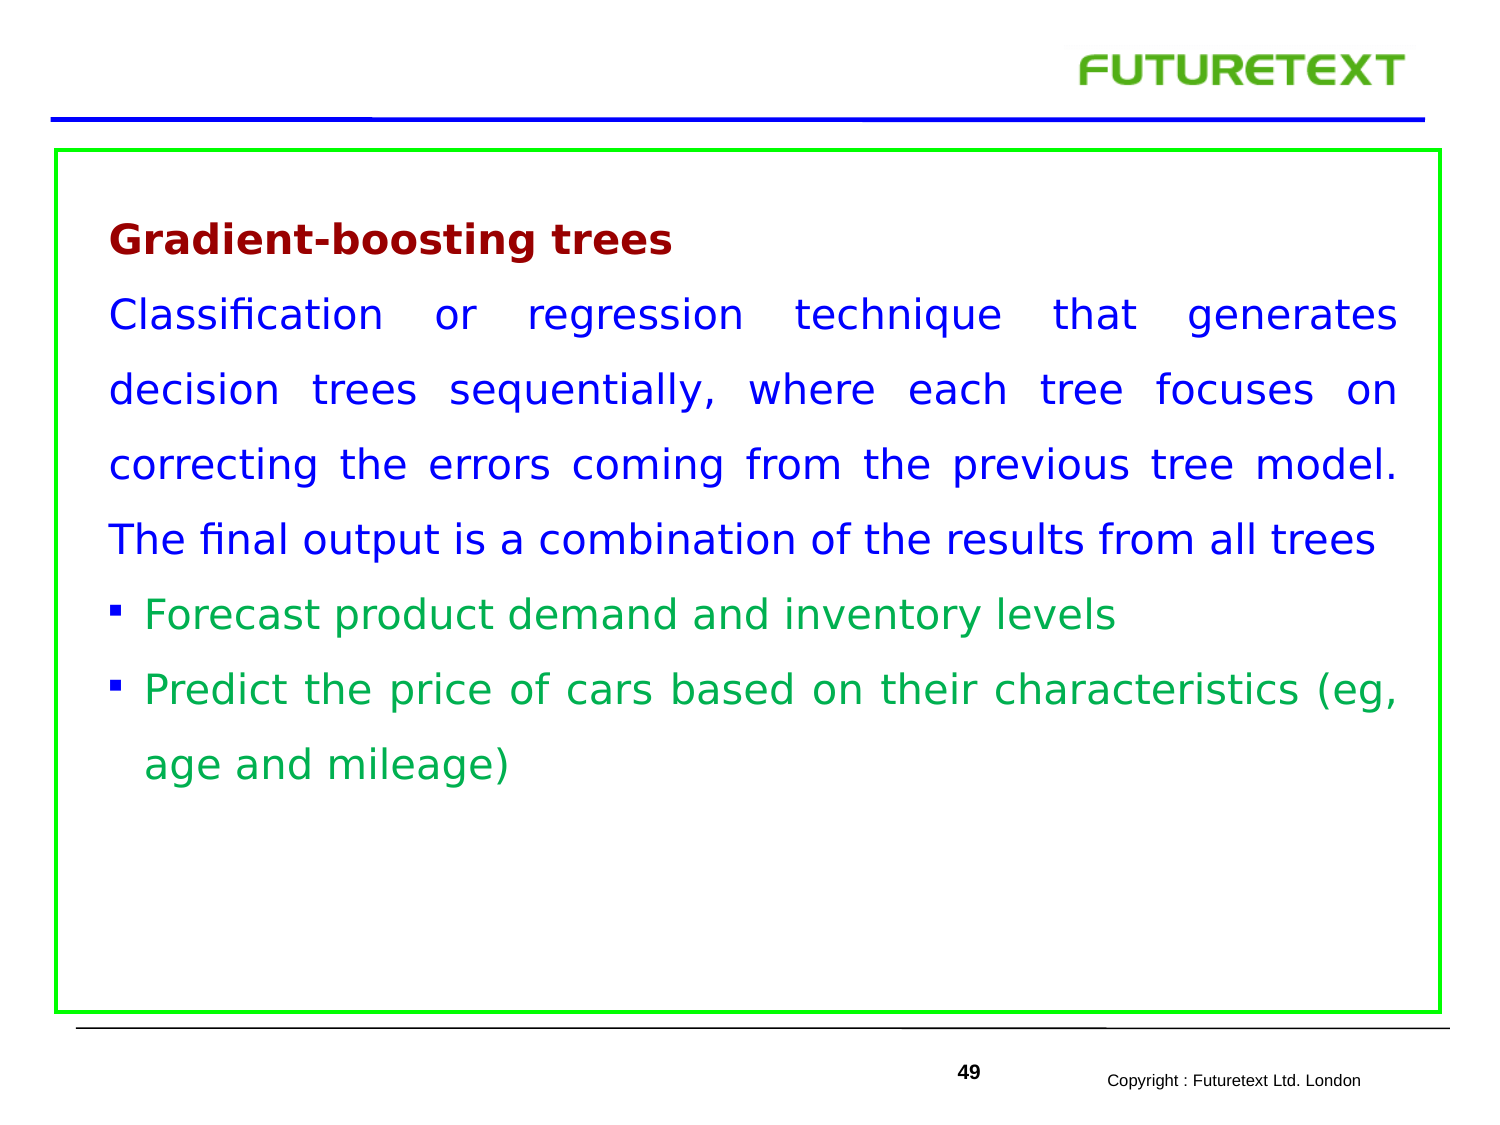

Gradient-boosting trees
Classification or regression technique that generates decision trees sequentially, where each tree focuses on correcting the errors coming from the previous tree model. The final output is a combination of the results from all trees
Forecast product demand and inventory levels
Predict the price of cars based on their characteristics (eg, age and mileage)
49